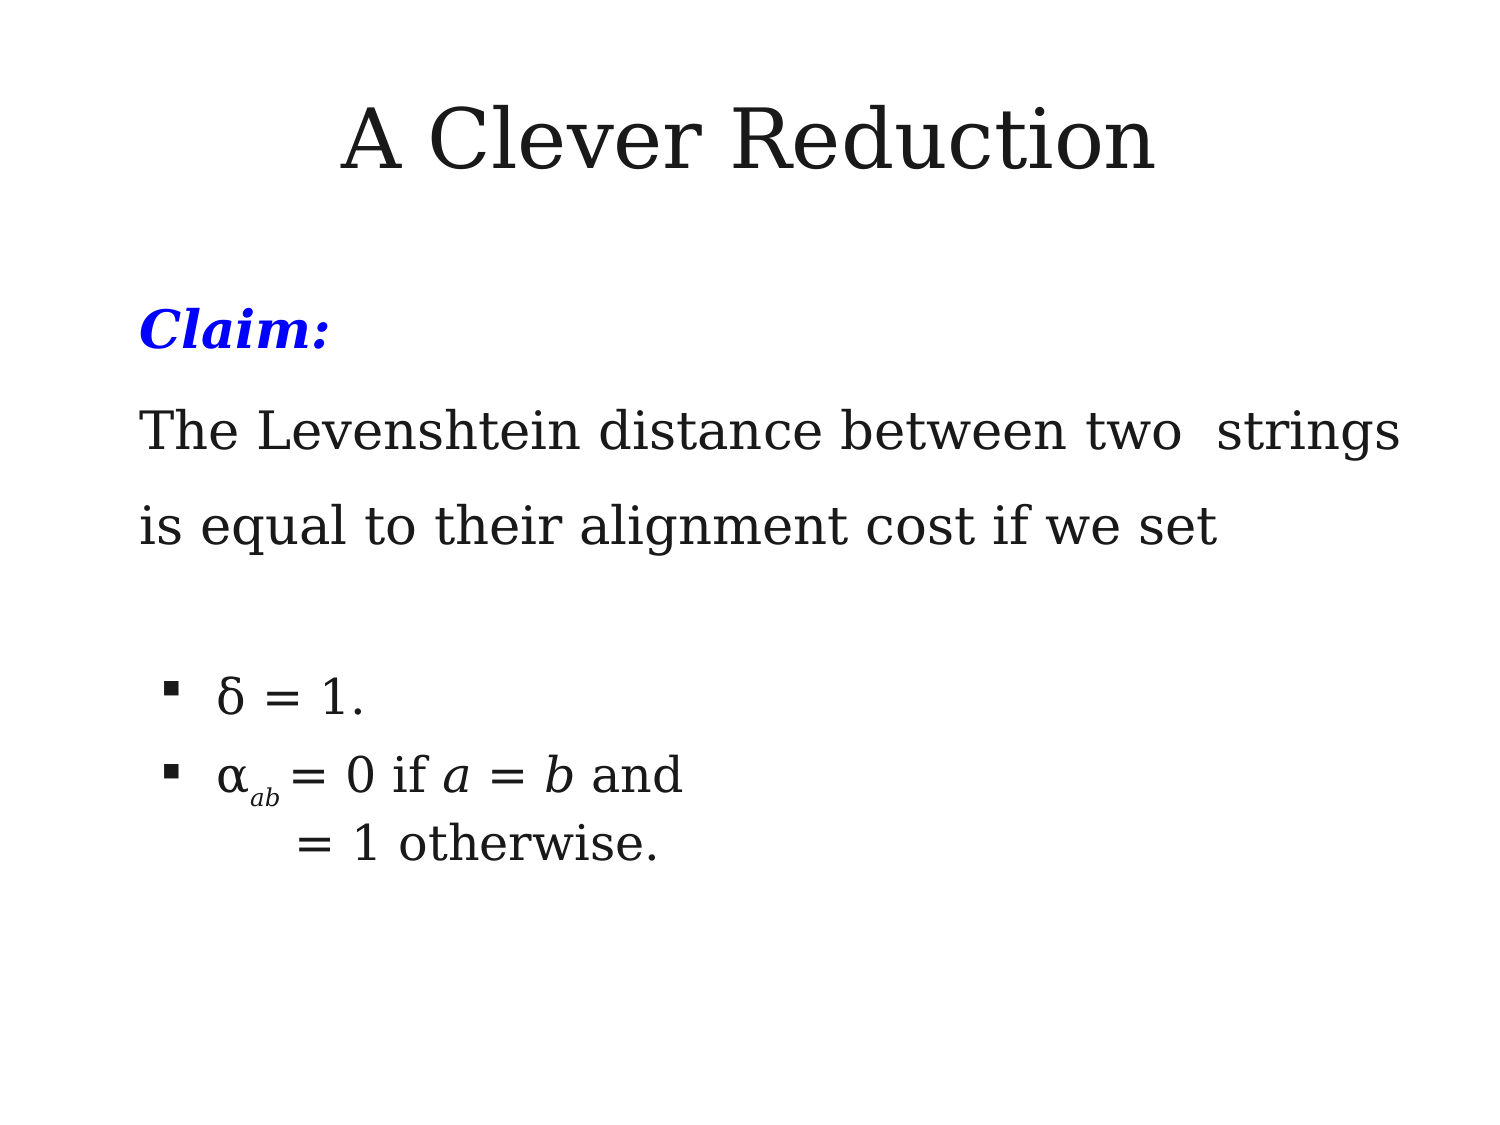

# A Clever Reduction
Claim:
The Levenshtein distance between two  strings is equal to their alignment cost if we set
δ = 1.
αab = 0 if a = b and
     = 1 otherwise.